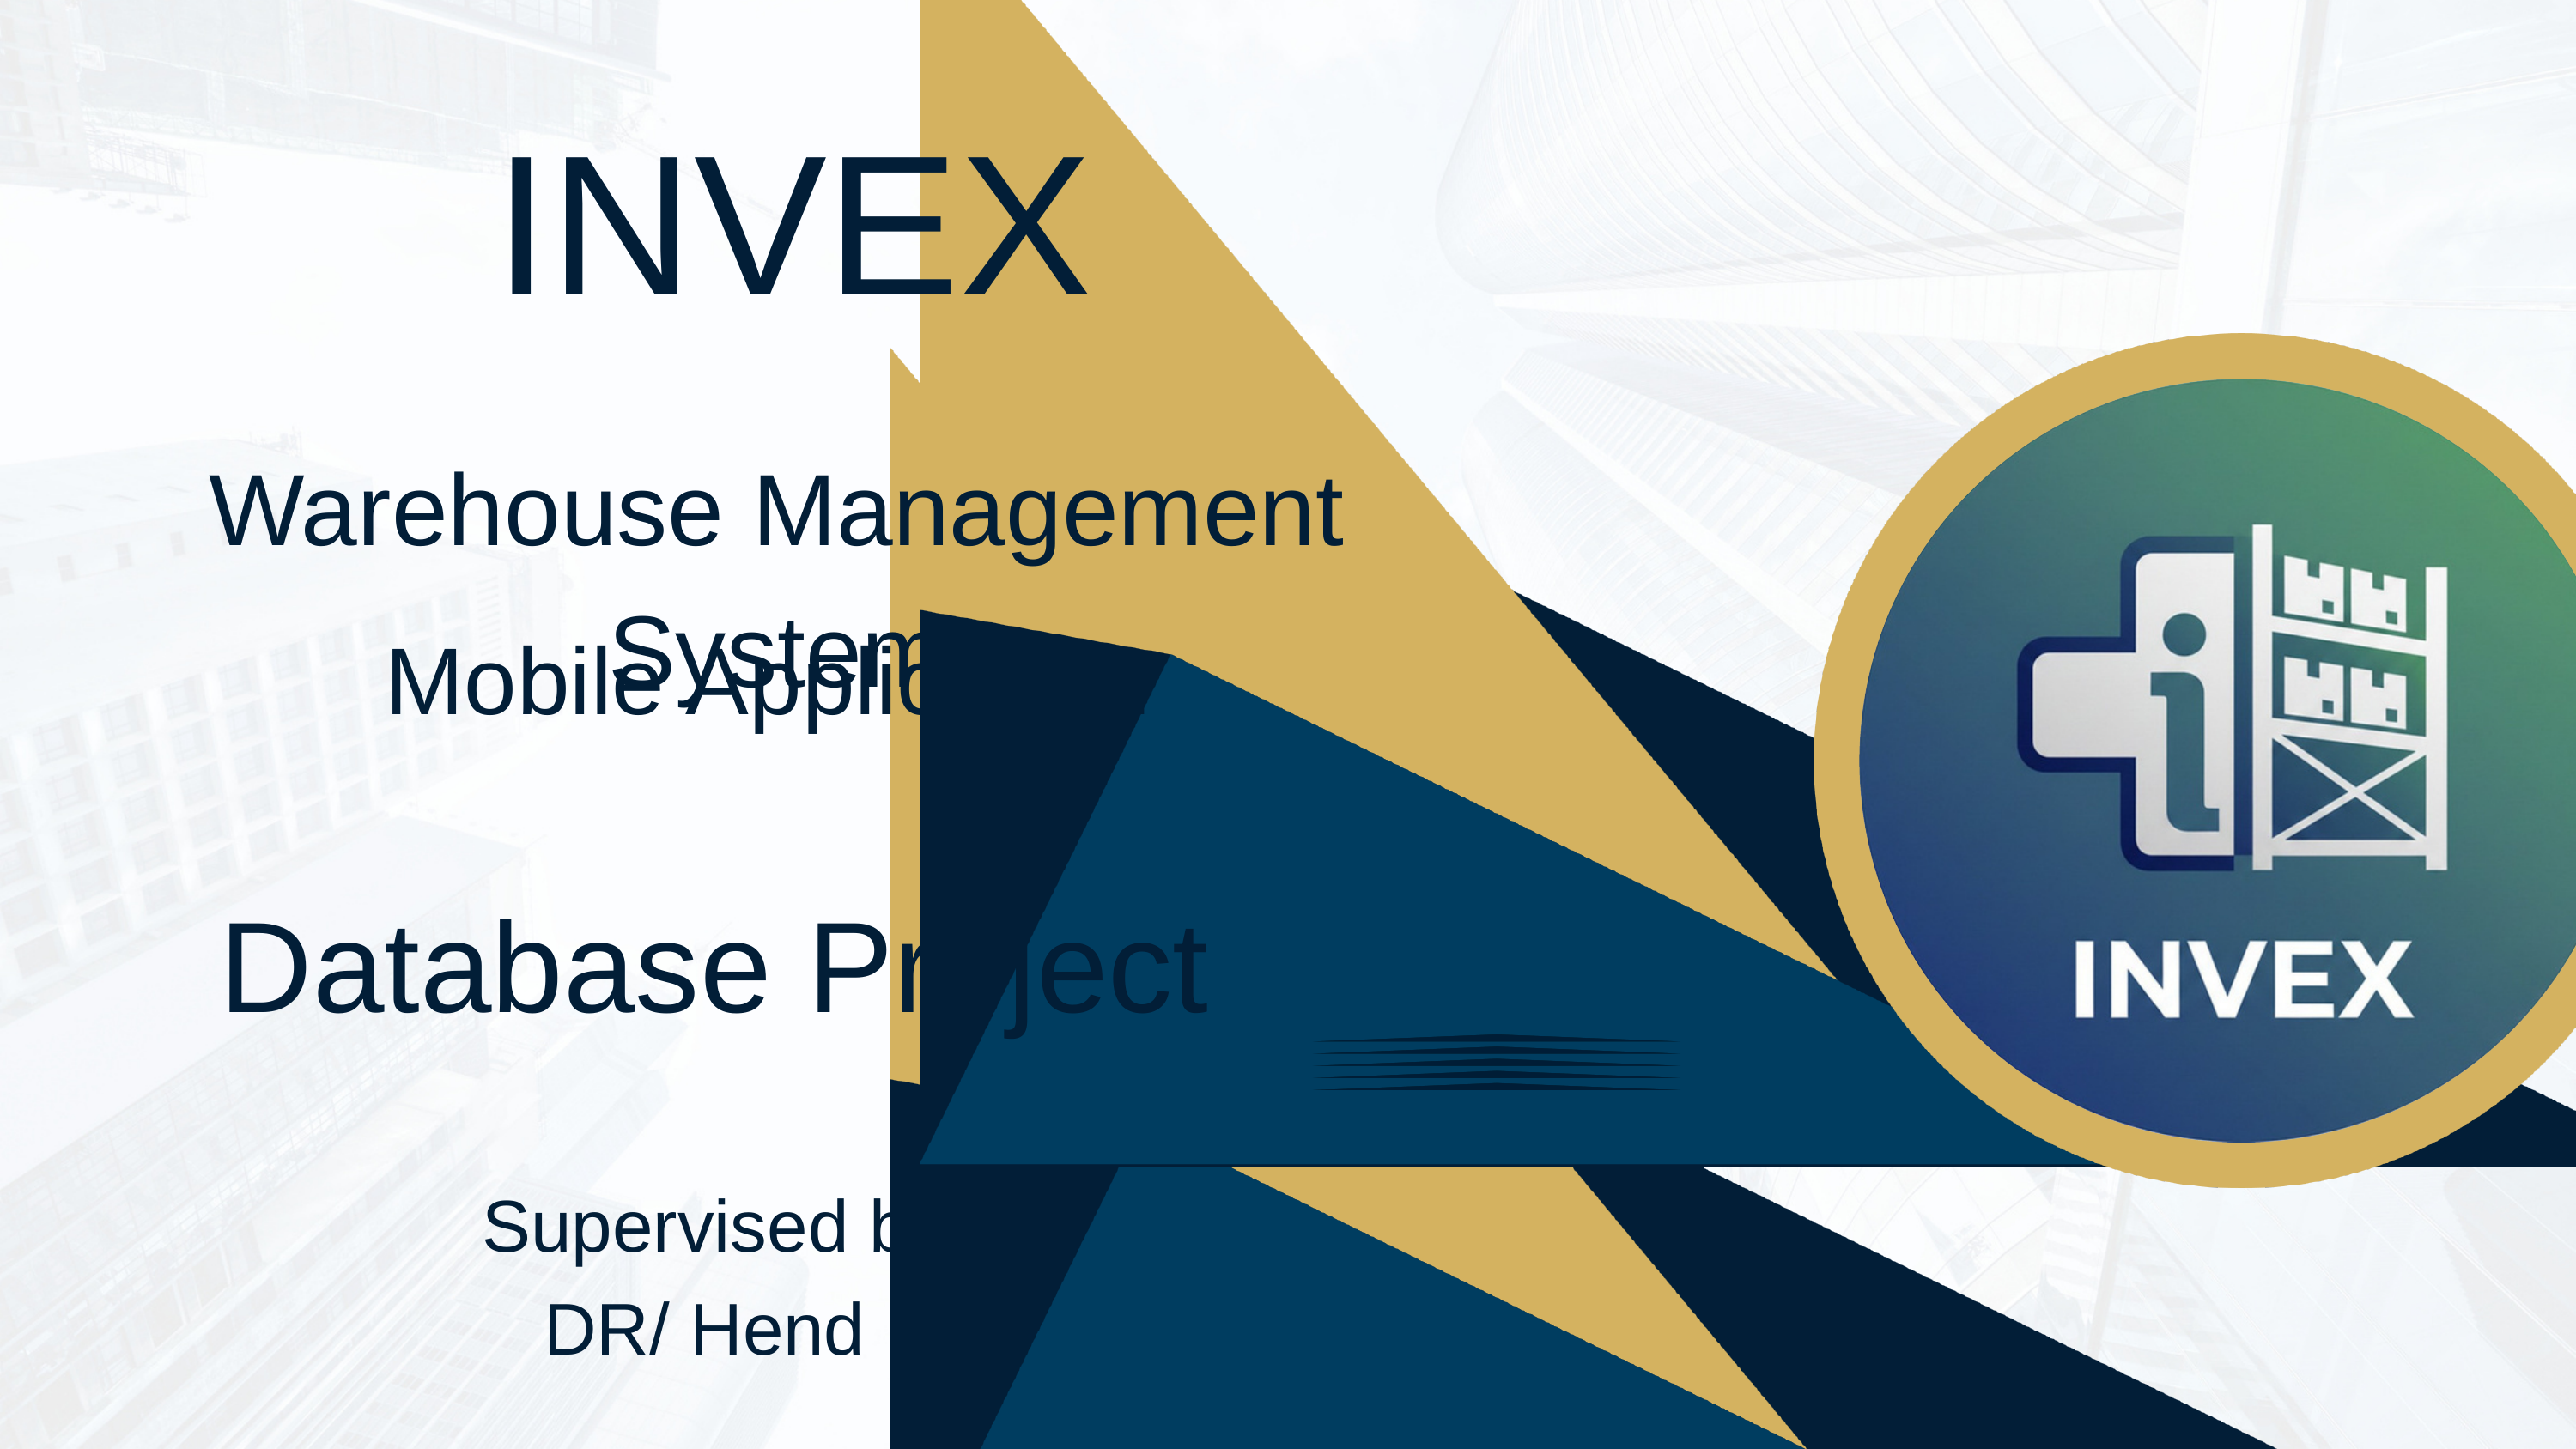

INVEX

Warehouse Management System
Mobile Application
Database Project

Supervised by
DR/ Hend